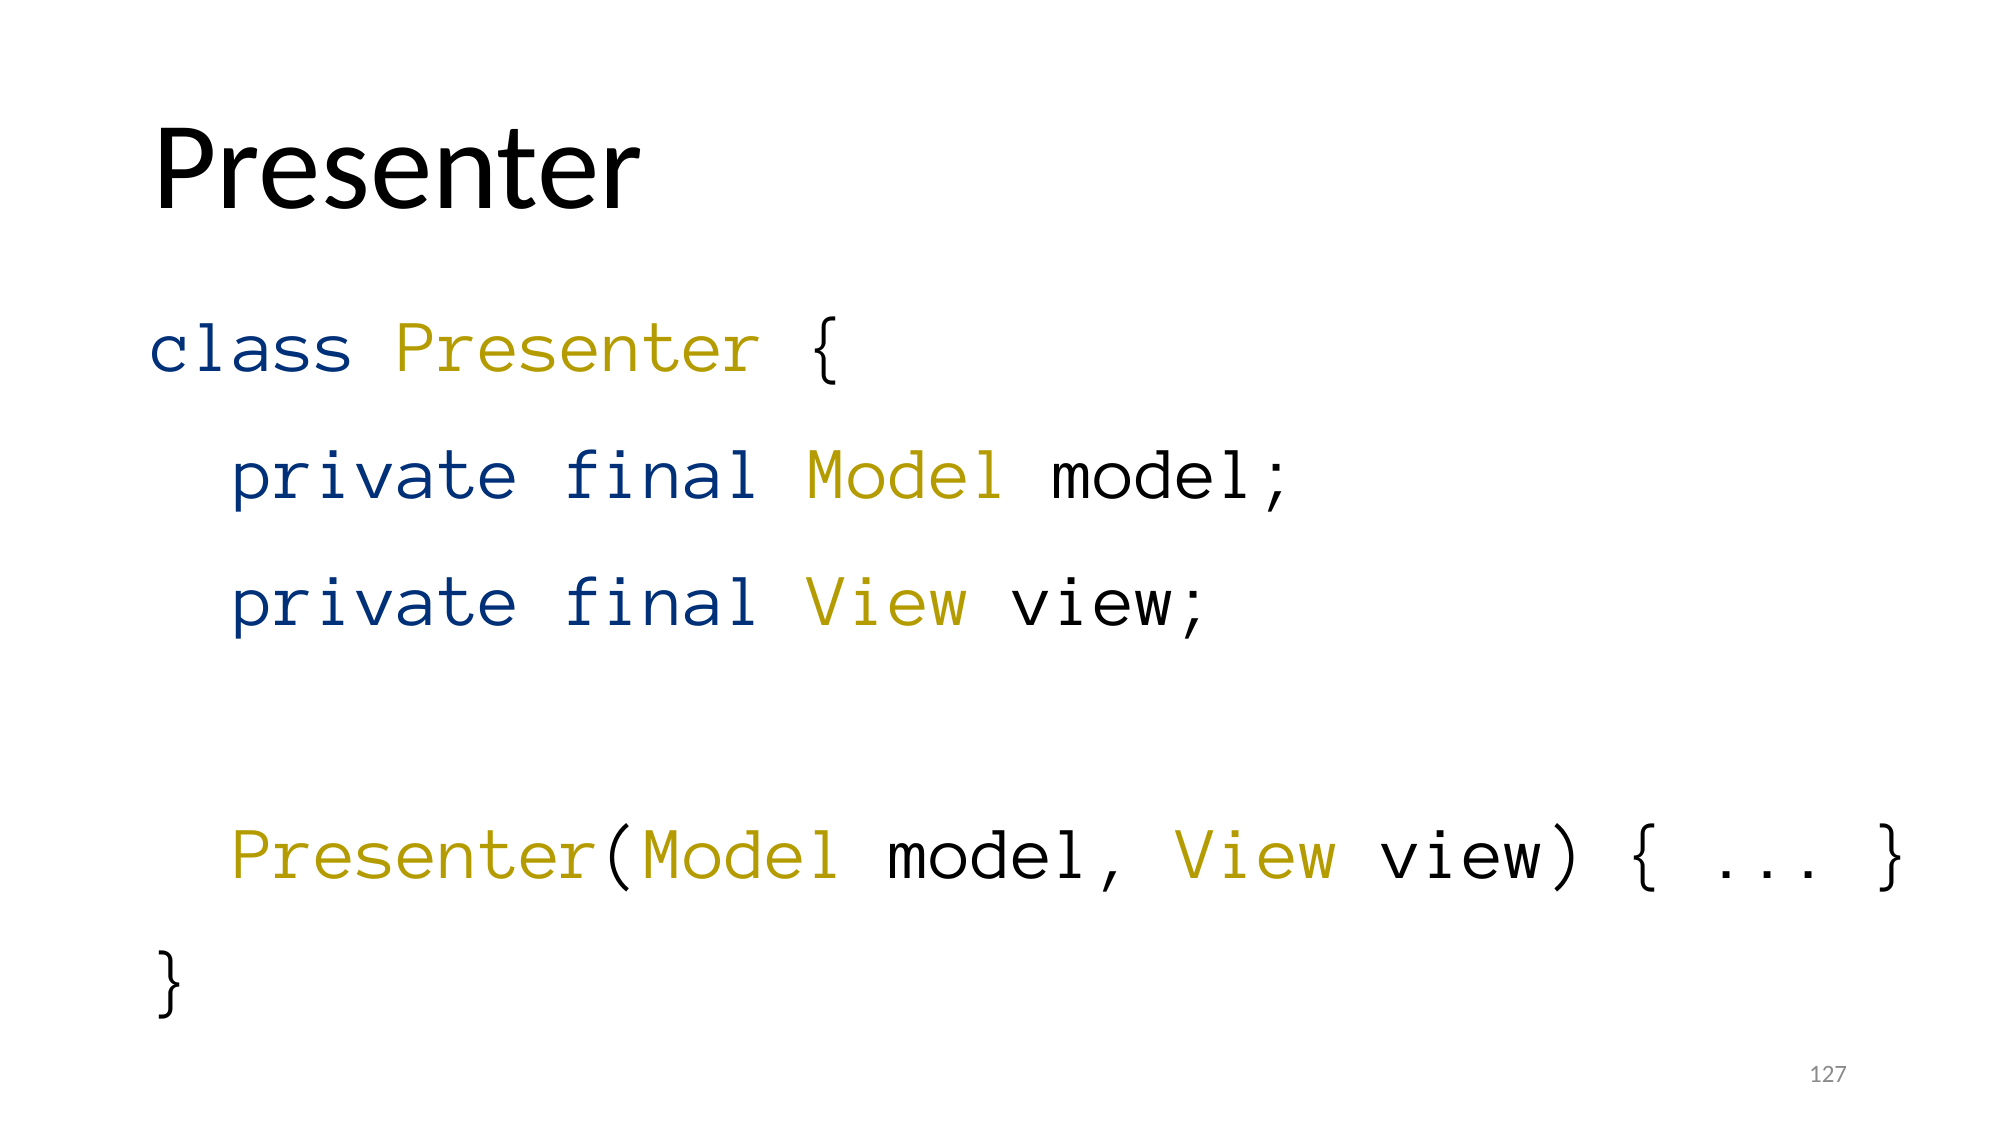

# Presenter
class Presenter {
  private final Model model;
  private final View view;

  Presenter(Model model, View view) { ... }
}
127